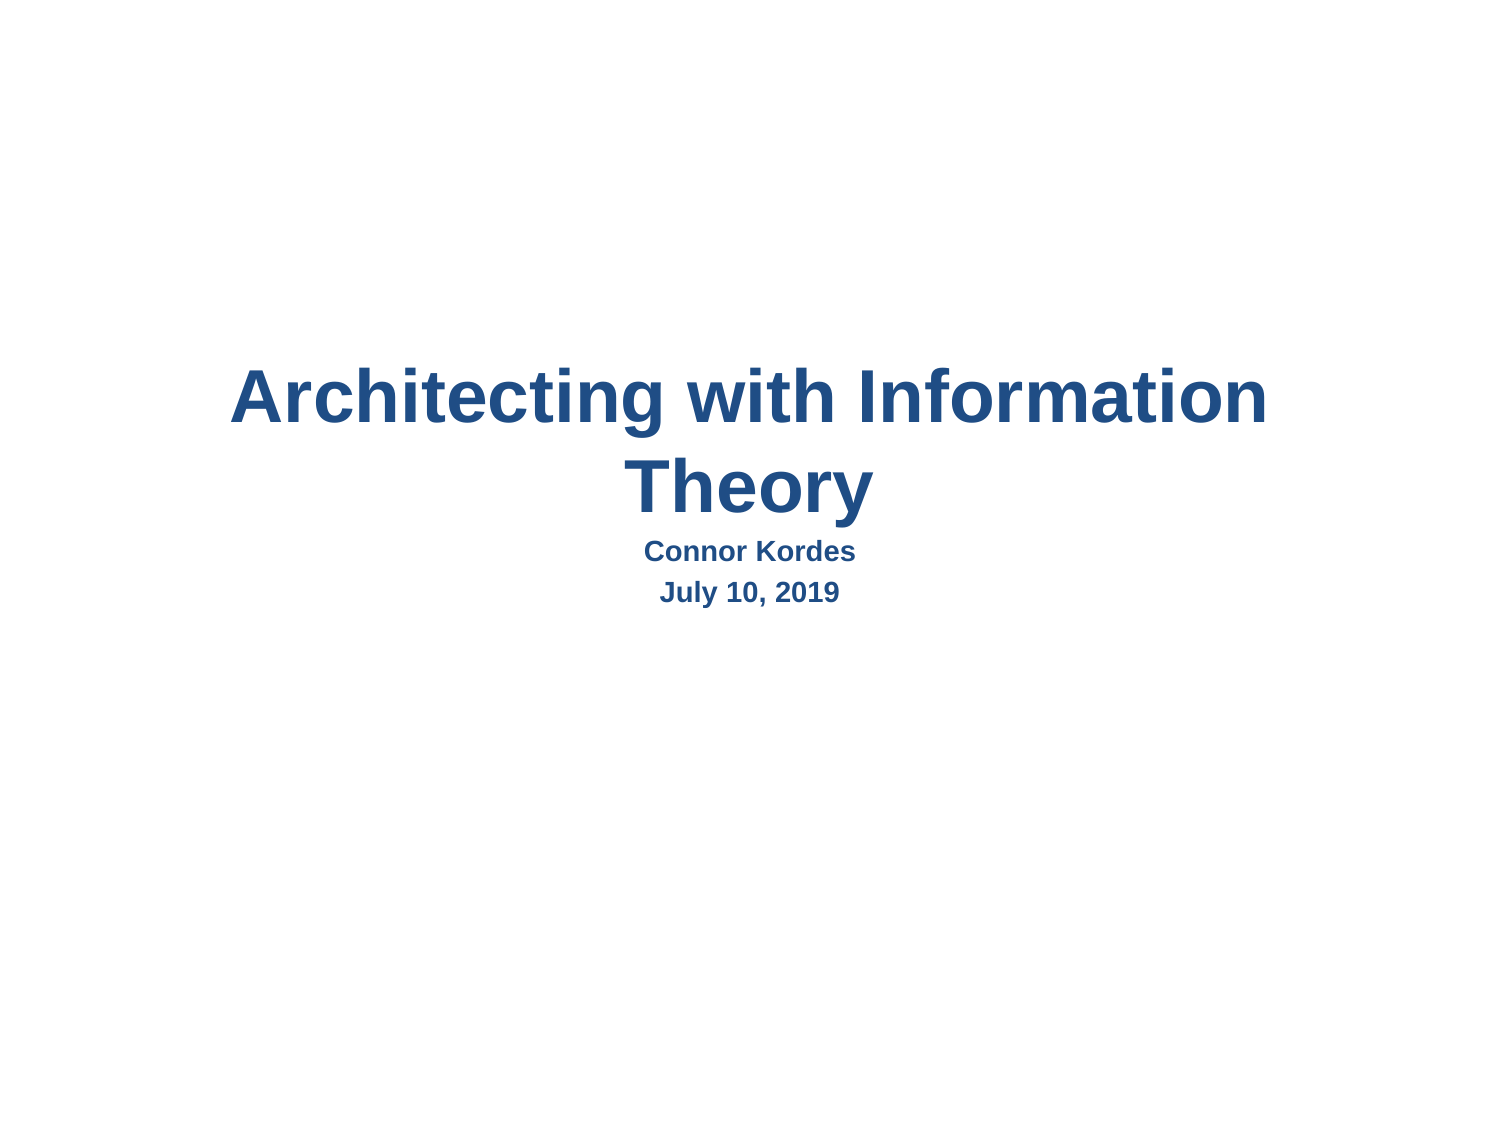

# Architecting with Information Theory
Connor Kordes
July 10, 2019